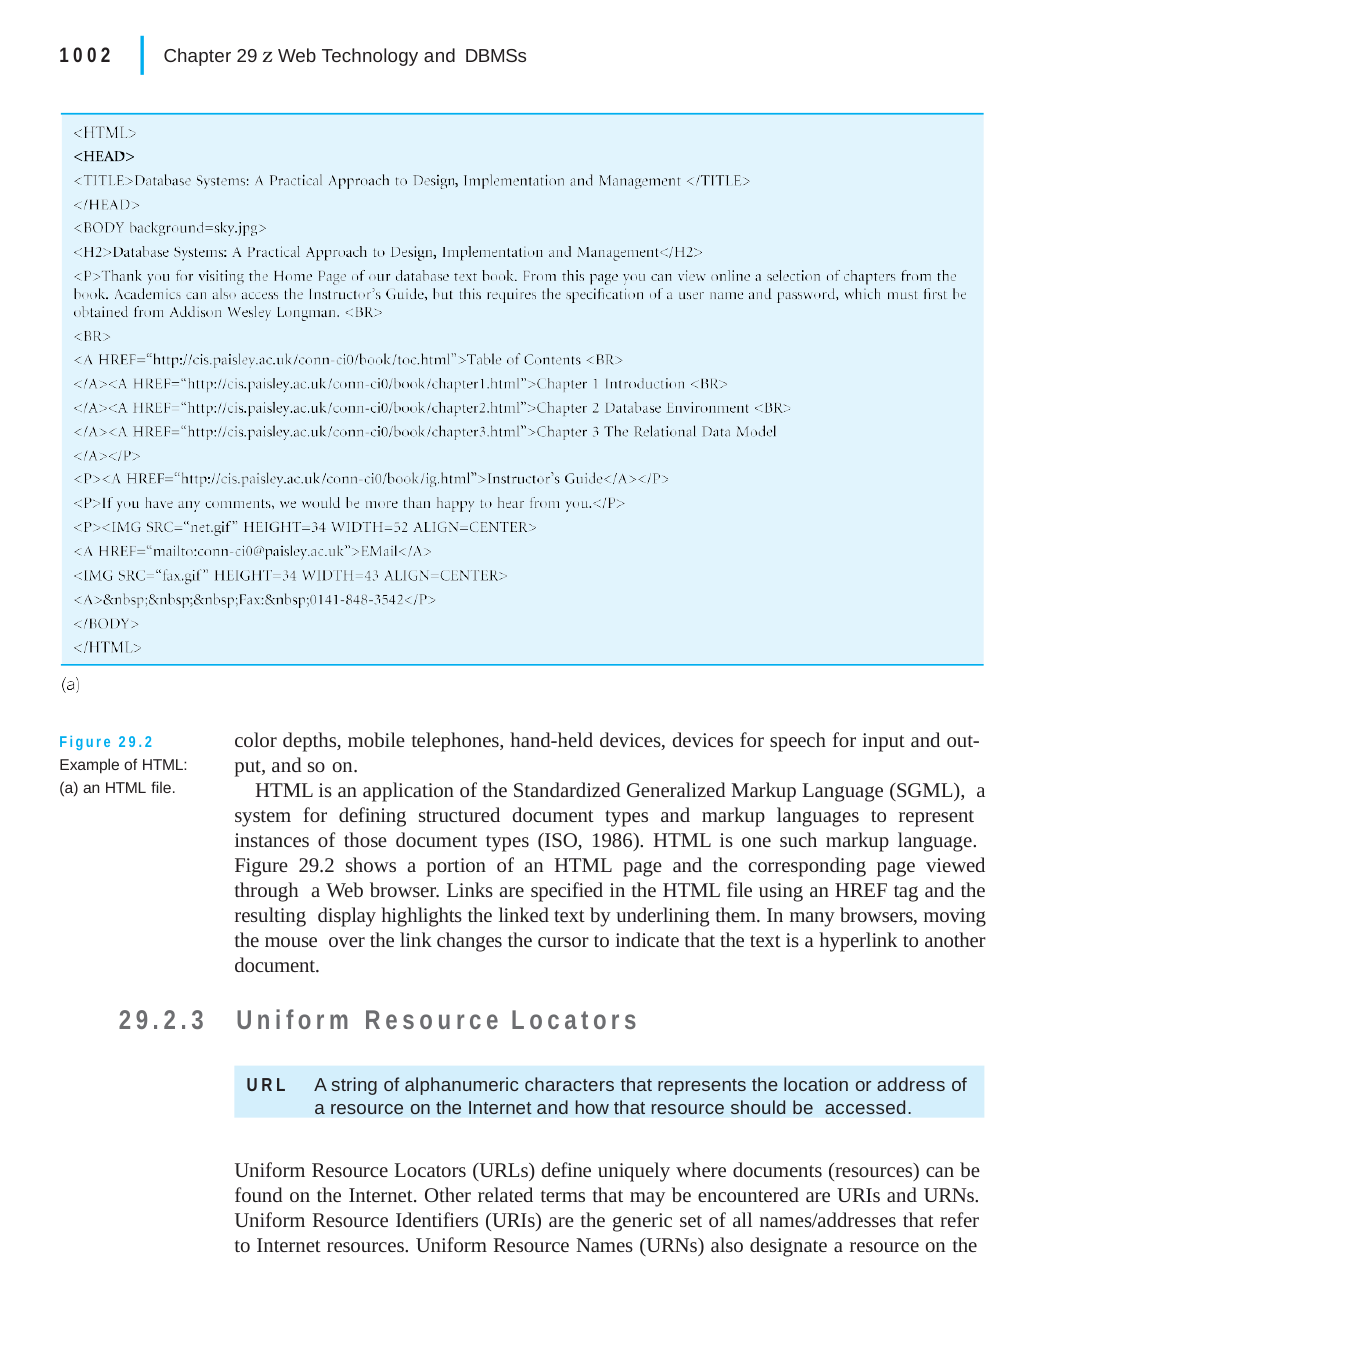

|
1002
Chapter 29 z Web Technology and DBMSs

color depths, mobile telephones, hand-held devices, devices for speech for input and out-  put, and so on.
HTML is an application of the Standardized Generalized Markup Language (SGML),  a system for defining structured document types and markup languages to represent  instances of those document types (ISO, 1986). HTML is one such markup language.  Figure 29.2 shows a portion of an HTML page and the corresponding page viewed through  a Web browser. Links are specified in the HTML file using an HREF tag and the resulting  display highlights the linked text by underlining them. In many browsers, moving the mouse  over the link changes the cursor to indicate that the text is a hyperlink to another document.
Figure 29.2
Example of HTML:
(a) an HTML file.
29.2.3	Uniform Resource Locators
URL	A string of alphanumeric characters that represents the location or address of  a resource on the Internet and how that resource should be accessed.
Uniform Resource Locators (URLs) define uniquely where documents (resources) can be  found on the Internet. Other related terms that may be encountered are URIs and URNs.  Uniform Resource Identifiers (URIs) are the generic set of all names/addresses that refer  to Internet resources. Uniform Resource Names (URNs) also designate a resource on the